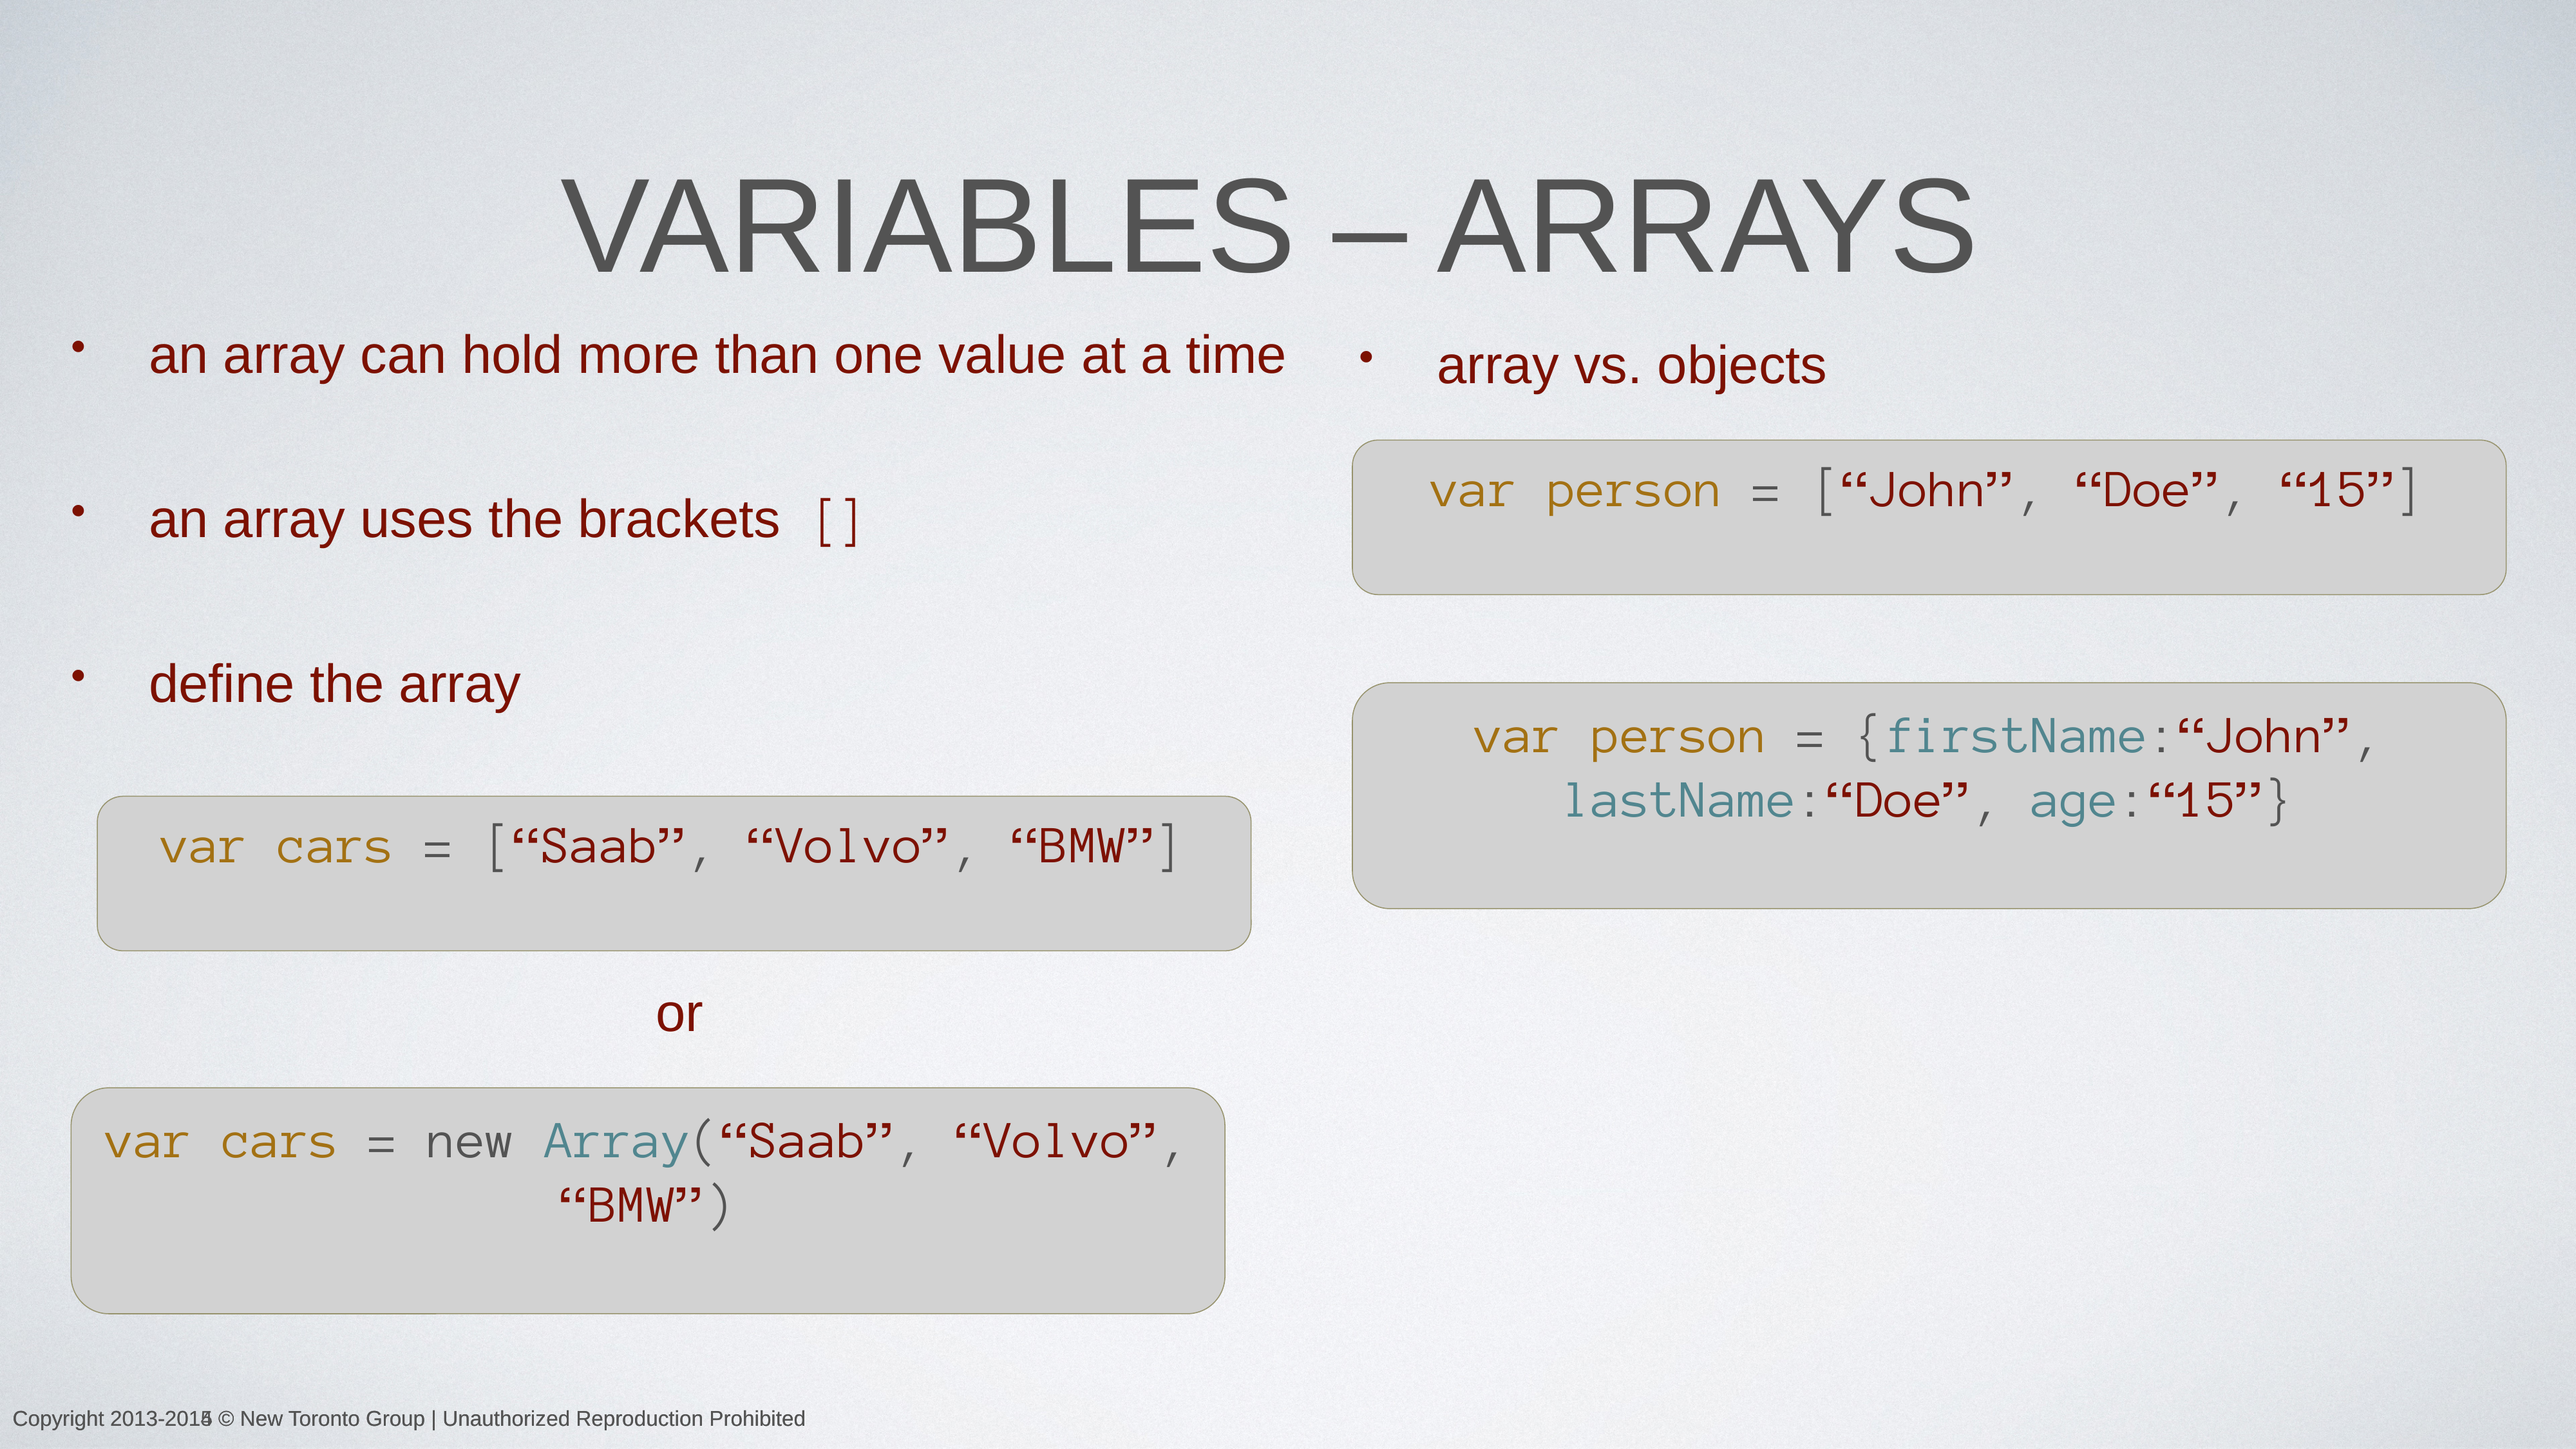

# variables – Arrays
an array can hold more than one value at a time
an array uses the brackets  []
define the array

or
array vs. objects
var person = [“John”, “Doe”, “15”]

var person = {firstName:“John”, lastName:“Doe”, age:“15”}

var cars = [“Saab”, “Volvo”, “BMW”]

var cars = new Array(“Saab”, “Volvo”, “BMW”)